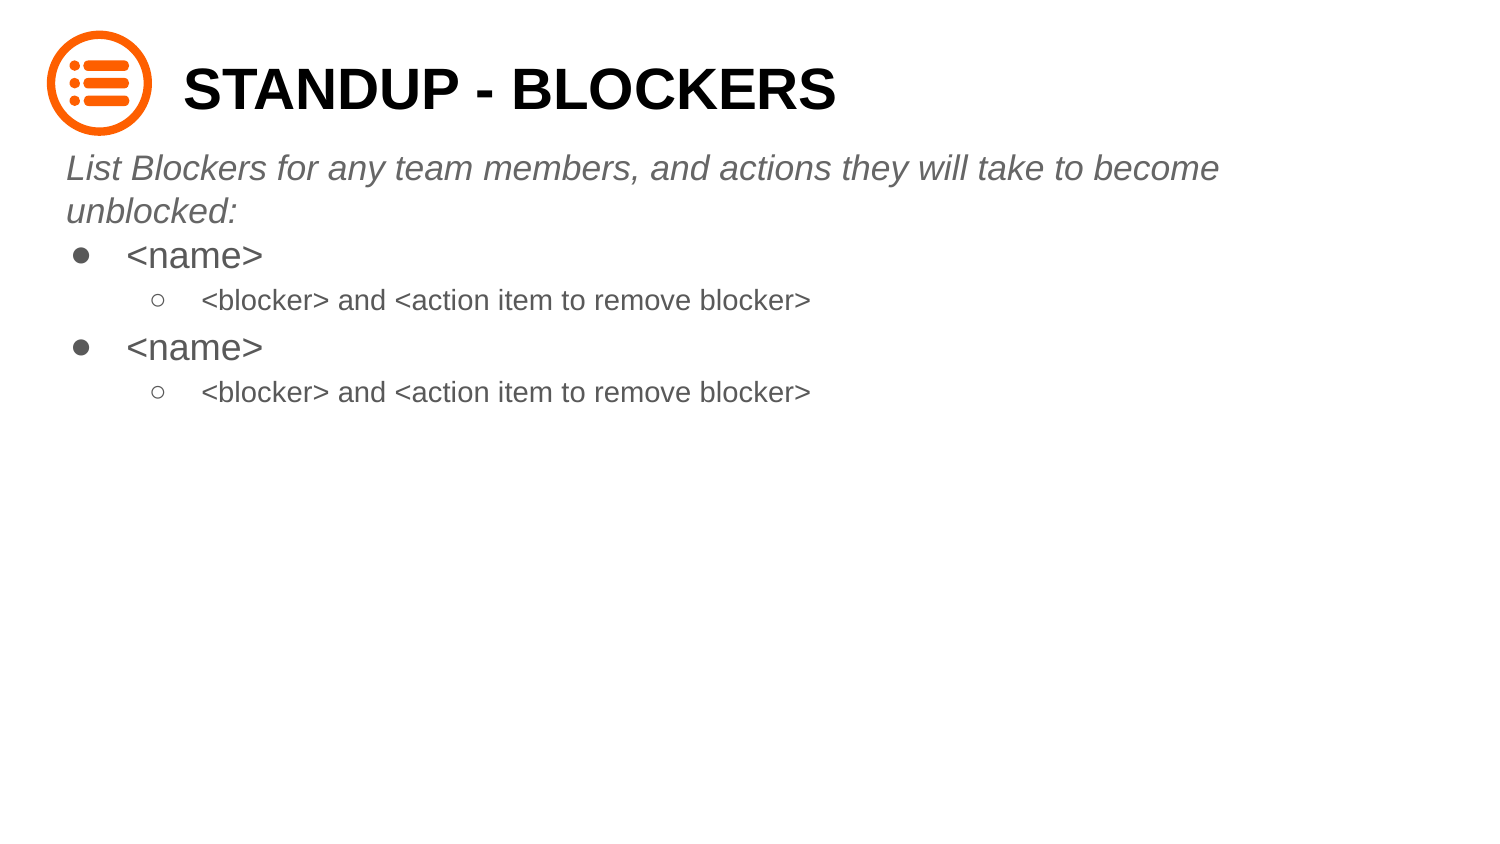

<name>
<blocker> and <action item to remove blocker>
<name>
<blocker> and <action item to remove blocker>